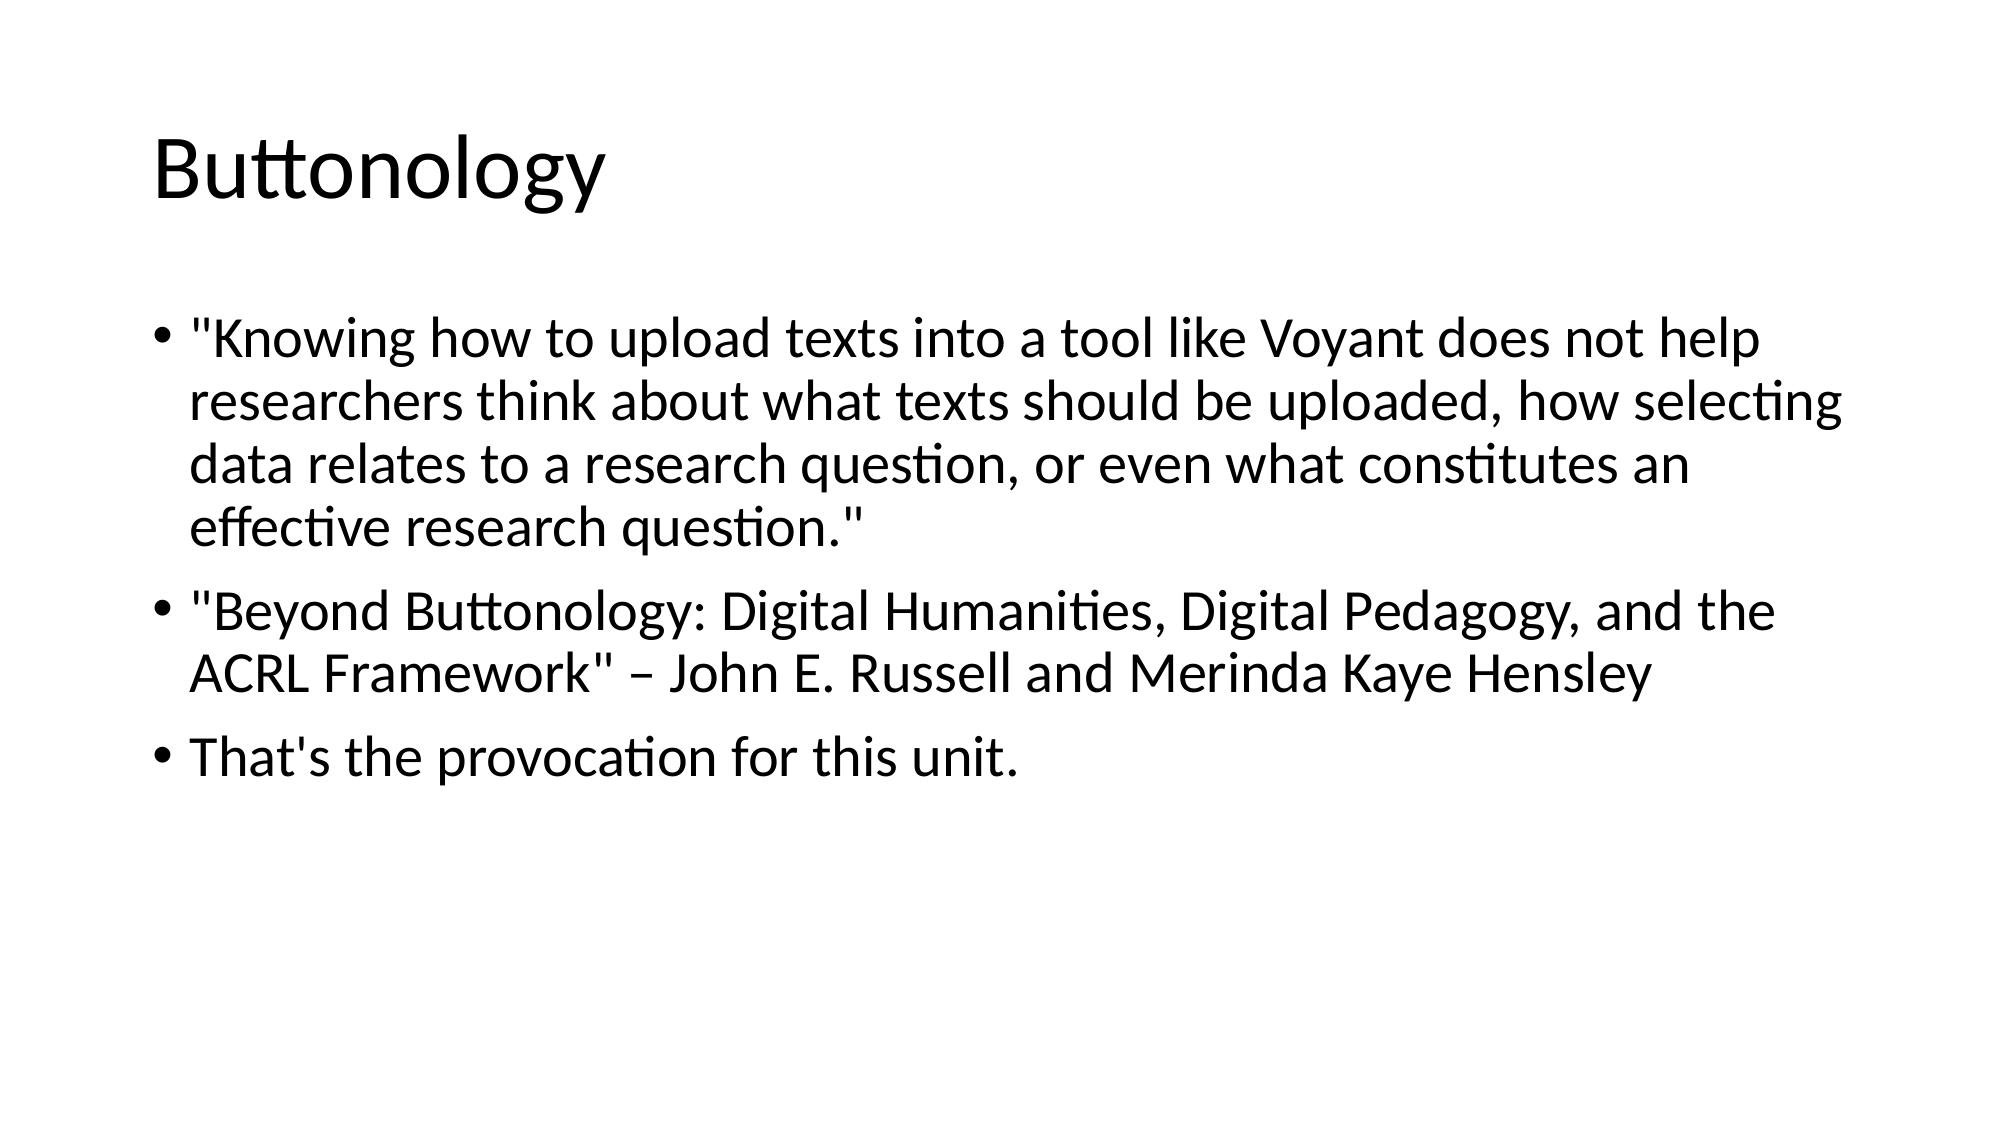

# Buttonology
"Knowing how to upload texts into a tool like Voyant does not help researchers think about what texts should be uploaded, how selecting data relates to a research question, or even what constitutes an effective research question."
"Beyond Buttonology: Digital Humanities, Digital Pedagogy, and the ACRL Framework" – John E. Russell and Merinda Kaye Hensley
That's the provocation for this unit.